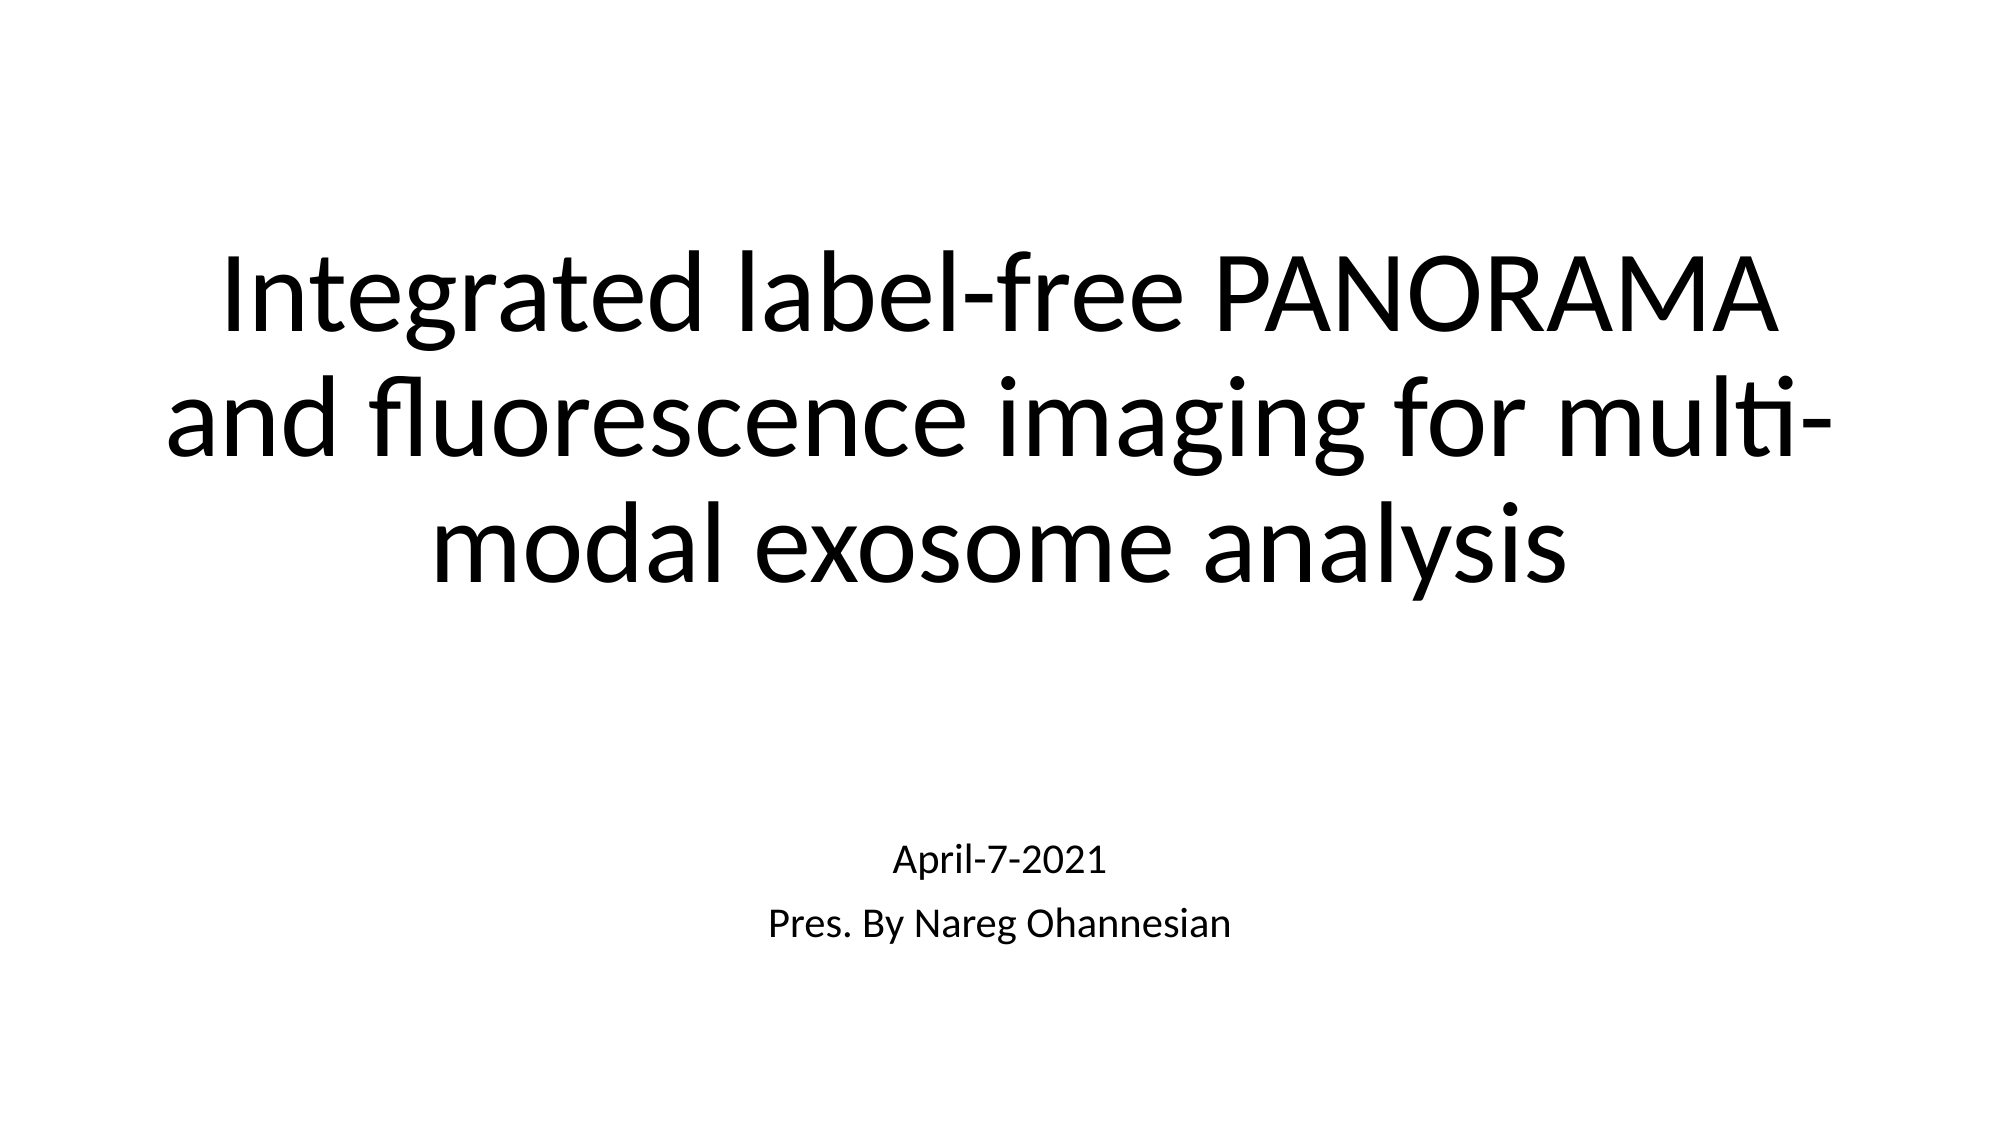

# Integrated label-free PANORAMA and fluorescence imaging for multi-modal exosome analysis
April-7-2021
Pres. By Nareg Ohannesian